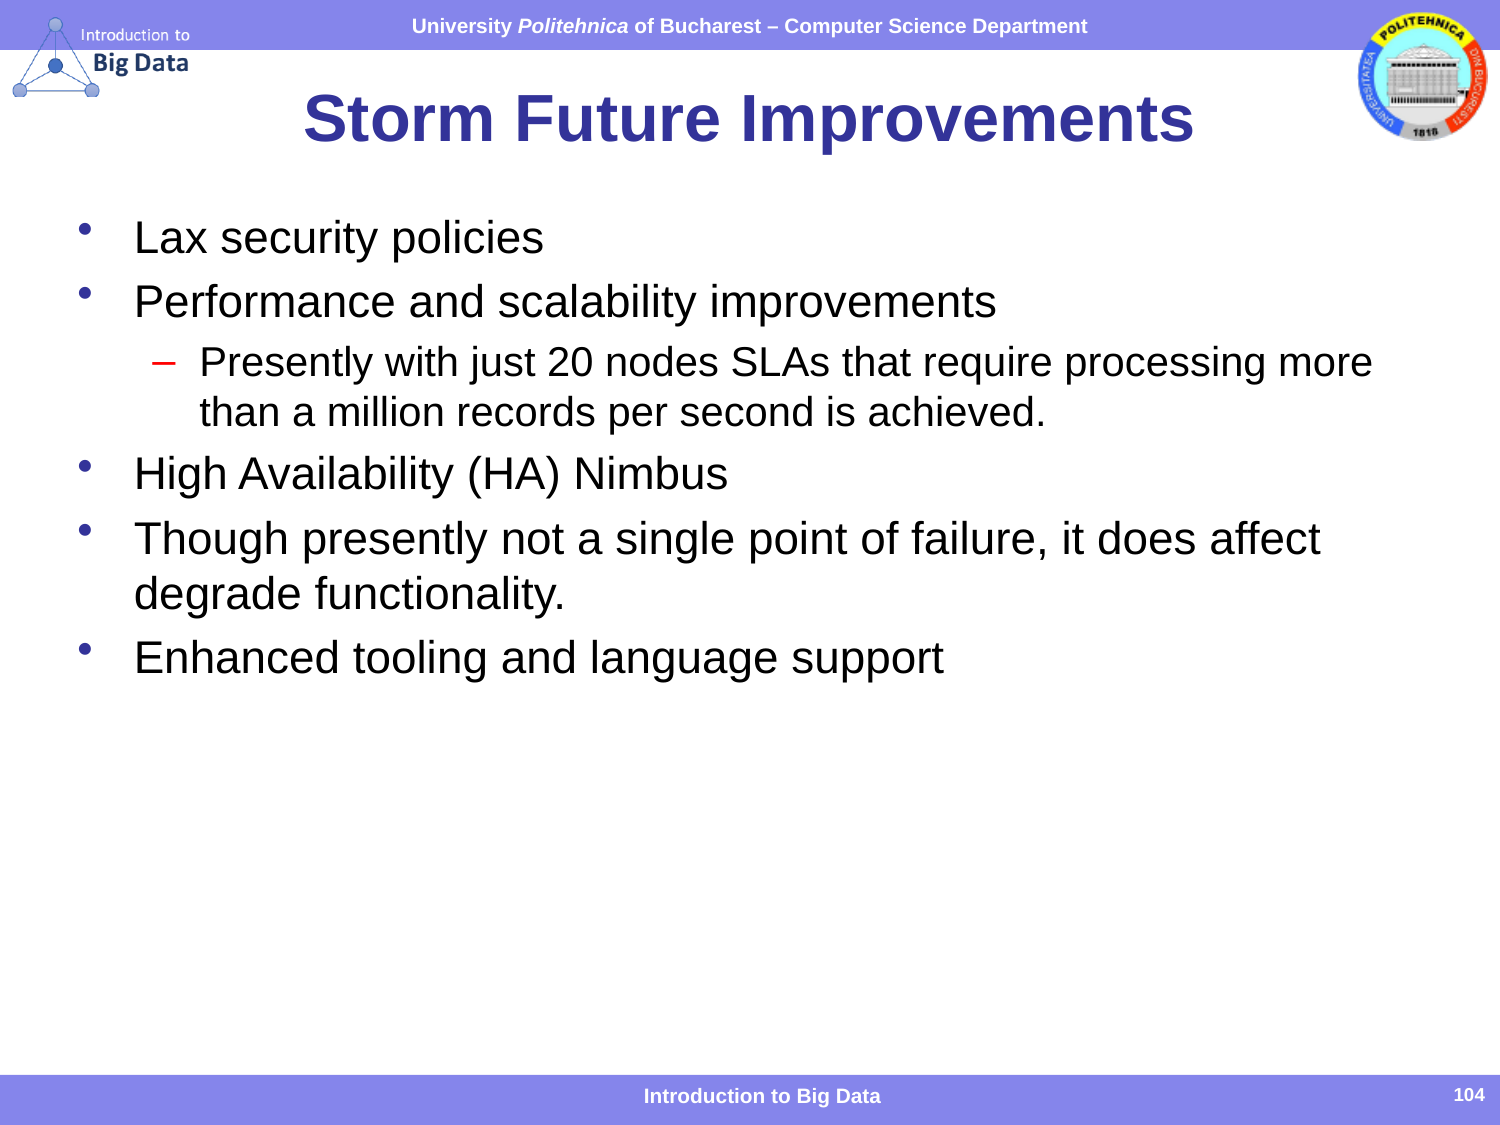

# Storm Future Improvements
Lax security policies
Performance and scalability improvements
Presently with just 20 nodes SLAs that require processing more than a million records per second is achieved.
High Availability (HA) Nimbus
Though presently not a single point of failure, it does affect degrade functionality.
Enhanced tooling and language support
Introduction to Big Data
104